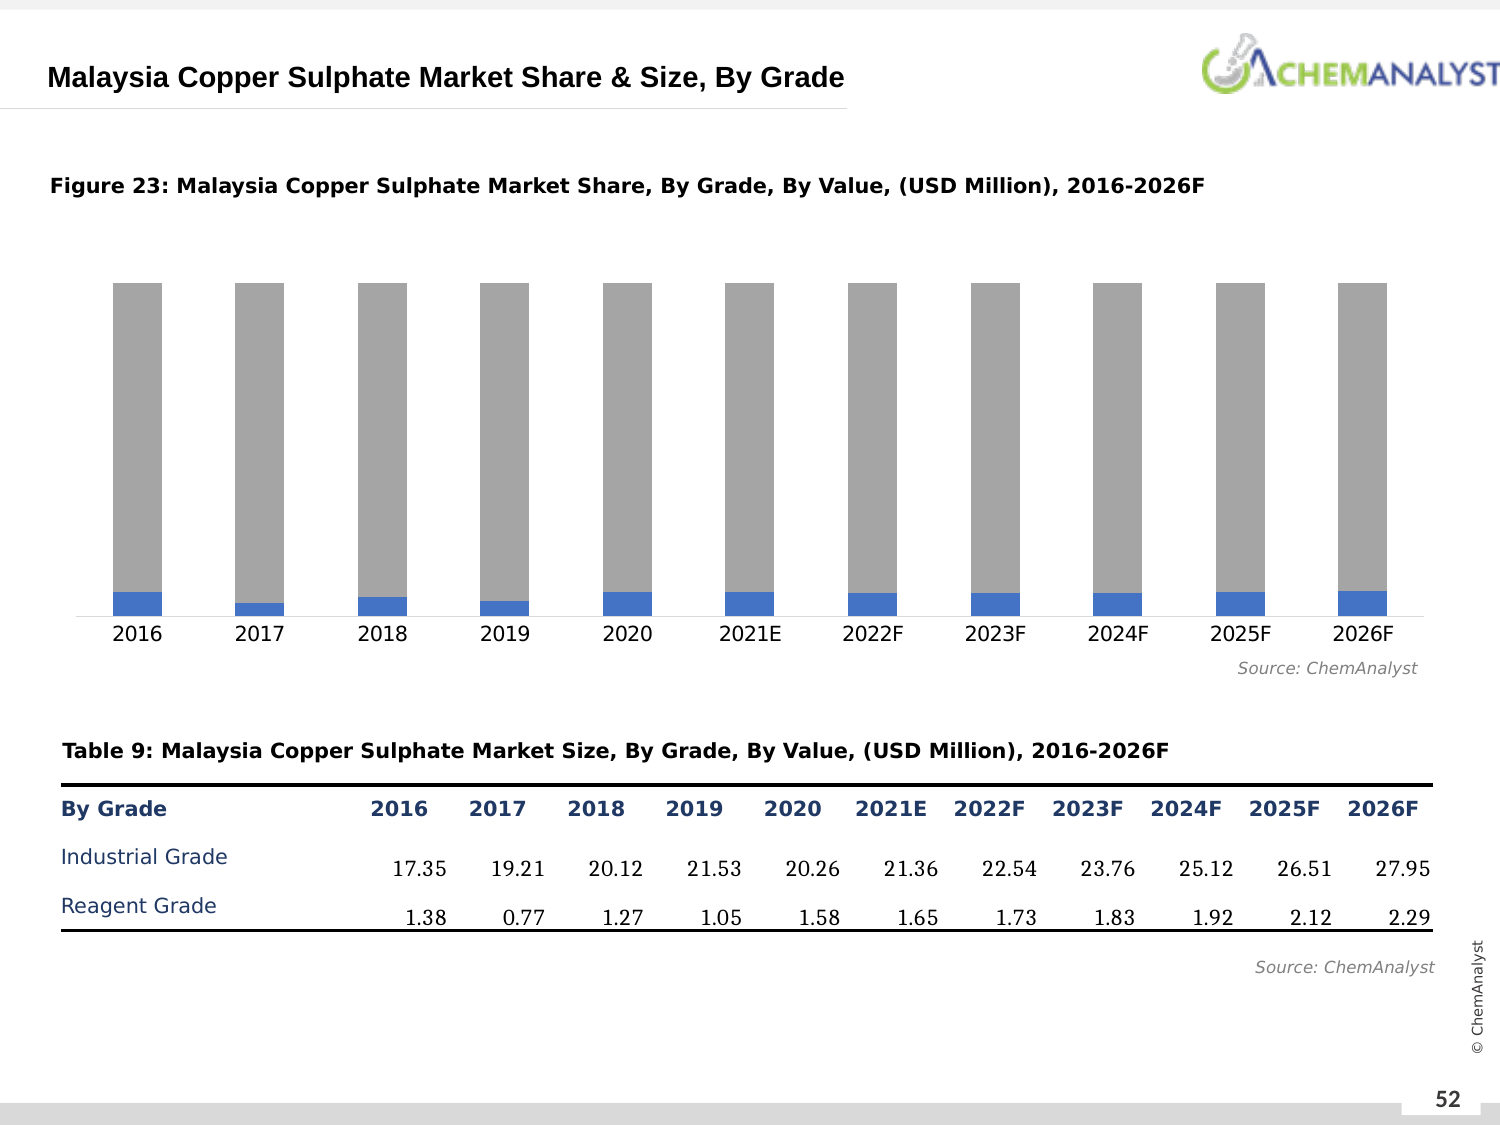

Malaysia Copper Sulphate Market Share & Size, By Grade
Figure 23: Malaysia Copper Sulphate Market Share, By Grade, By Value, (USD Million), 2016-2026F

### Chart

| Category | Reagent Grade | Industrial Grade |
|---|---|---|
| 2016 | 0.07382671239999994 | 0.9261732876000001 |
| 2017 | 0.03874625775999996 | 0.96125374224 |
| 2018 | 0.05931951376 | 0.94068048624 |
| 2019 | 0.0466167999999999 | 0.9533832000000001 |
| 2020 | 0.0724908407199999 | 0.9275091592800001 |
| 2021E | 0.0718245043239999 | 0.9281754956760001 |
| 2022F | 0.07121588176000004 | 0.92878411824 |
| 2023F | 0.07148195257599999 | 0.928518047424 |
| 2024F | 0.07093579360000002 | 0.9290642064 |
| 2025F | 0.07416489376000002 | 0.92583510624 |
| 2026F | 0.07564684323999993 | 0.9243531567600001 |
Source: ChemAnalyst
Table 9: Malaysia Copper Sulphate Market Size, By Grade, By Value, (USD Million), 2016-2026F
| By Grade | 2016 | 2017 | 2018 | 2019 | 2020 | 2021E | 2022F | 2023F | 2024F | 2025F | 2026F |
| --- | --- | --- | --- | --- | --- | --- | --- | --- | --- | --- | --- |
| Industrial Grade | 17.35 | 19.21 | 20.12 | 21.53 | 20.26 | 21.36 | 22.54 | 23.76 | 25.12 | 26.51 | 27.95 |
| Reagent Grade | 1.38 | 0.77 | 1.27 | 1.05 | 1.58 | 1.65 | 1.73 | 1.83 | 1.92 | 2.12 | 2.29 |
Source: ChemAnalyst